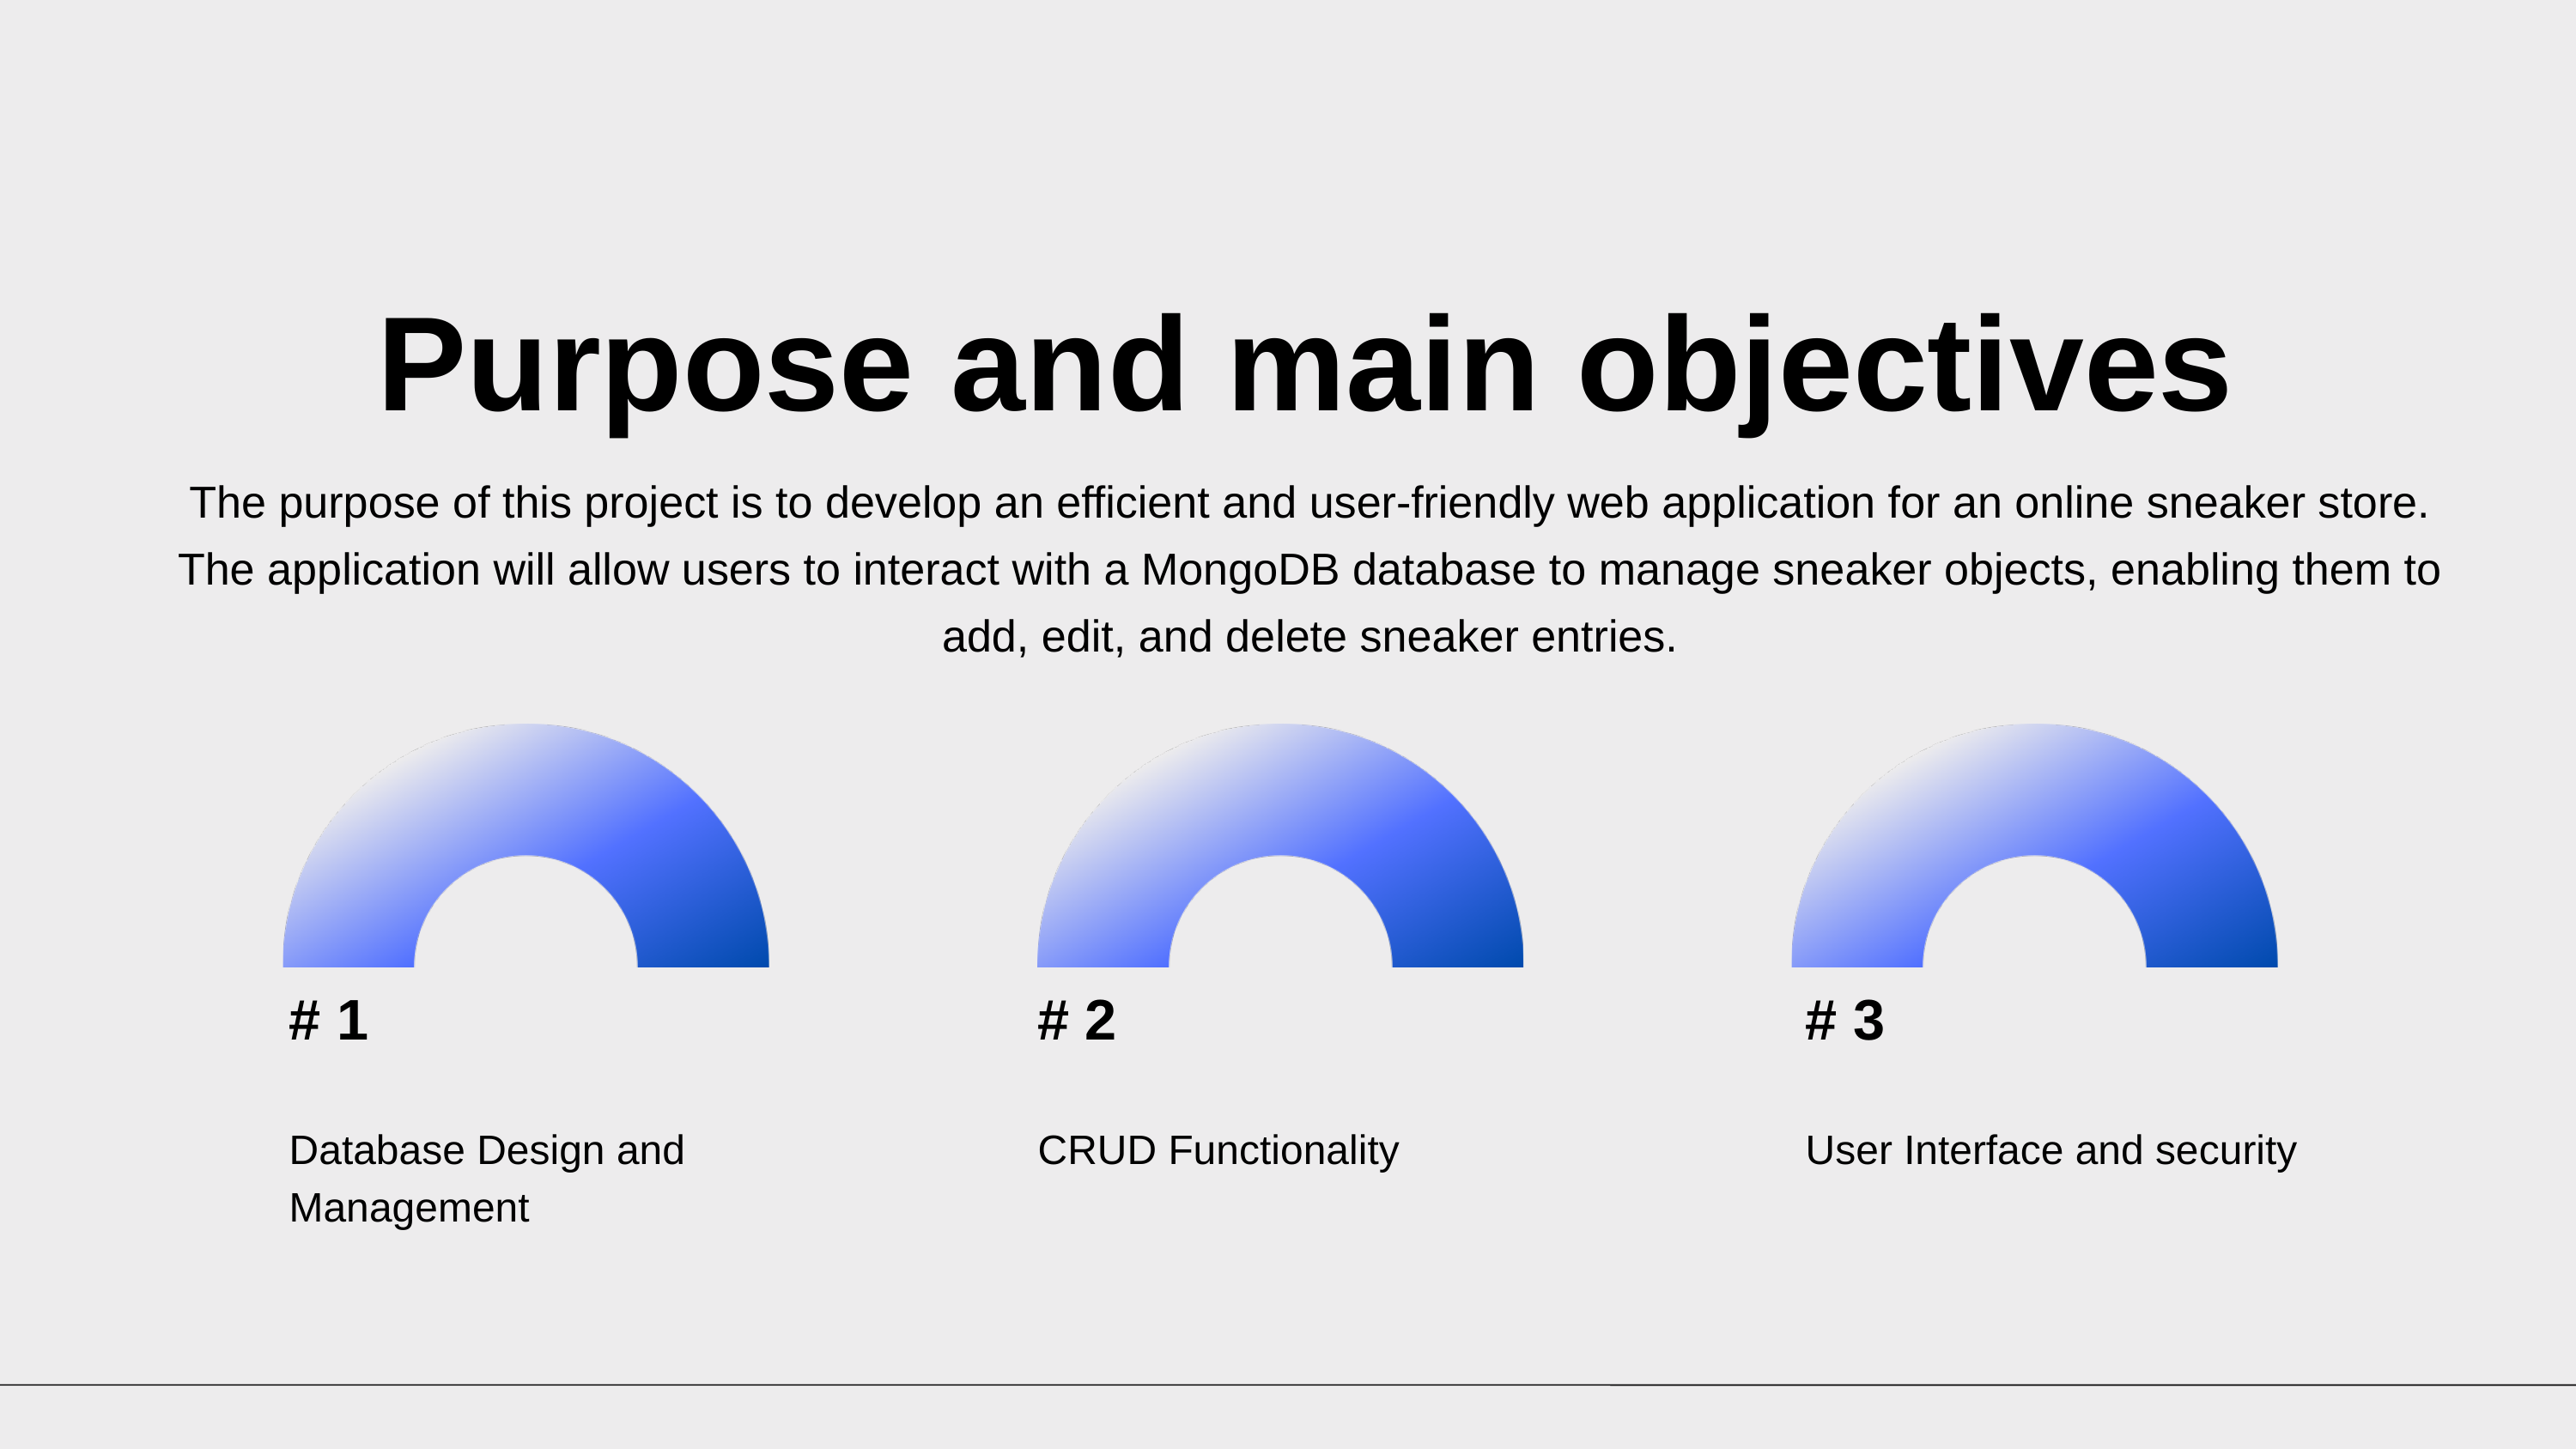

Purpose and main objectives
The purpose of this project is to develop an efficient and user-friendly web application for an online sneaker store. The application will allow users to interact with a MongoDB database to manage sneaker objects, enabling them to add, edit, and delete sneaker entries.

# 1
# 2
# 3
Database Design and Management
CRUD Functionality
User Interface and security